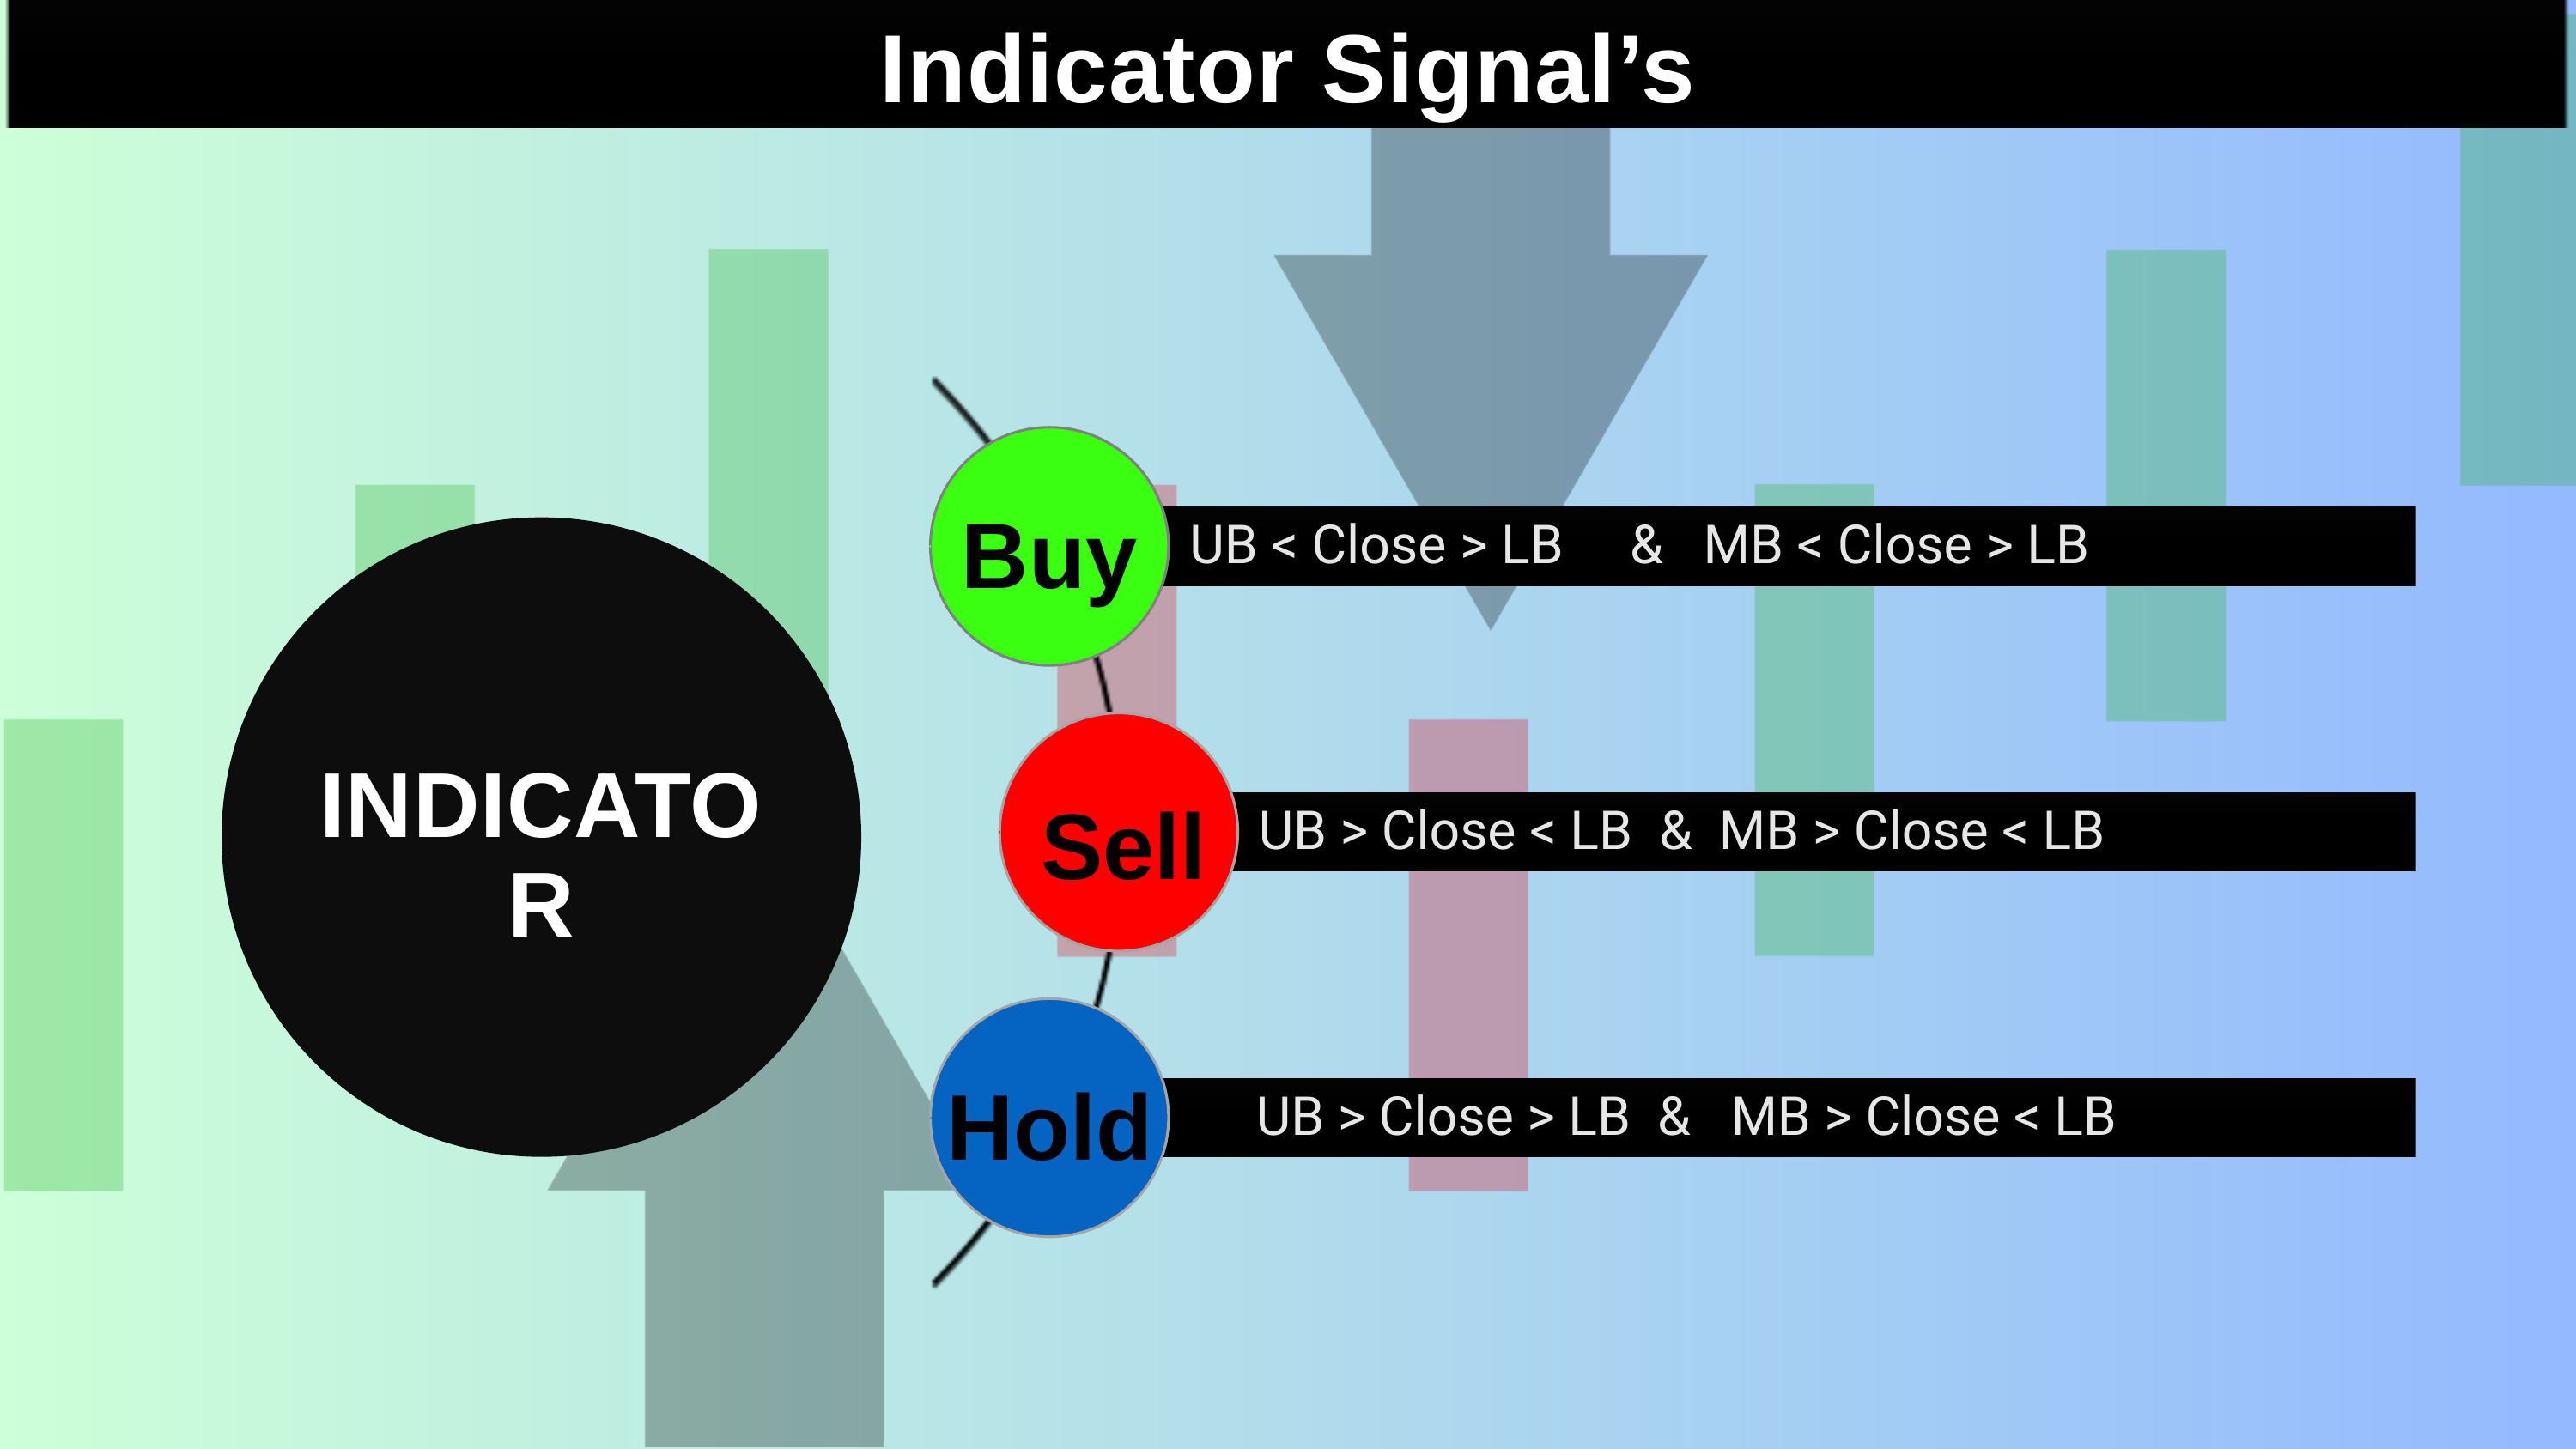

Indicator Signal’s

Buy

   UB < Close > LB     &   MB < Close > LB

INDICATOR

Sell

   UB > Close < LB  &  MB > Close < LB

Hold

        UB > Close > LB  &   MB > Close < LB